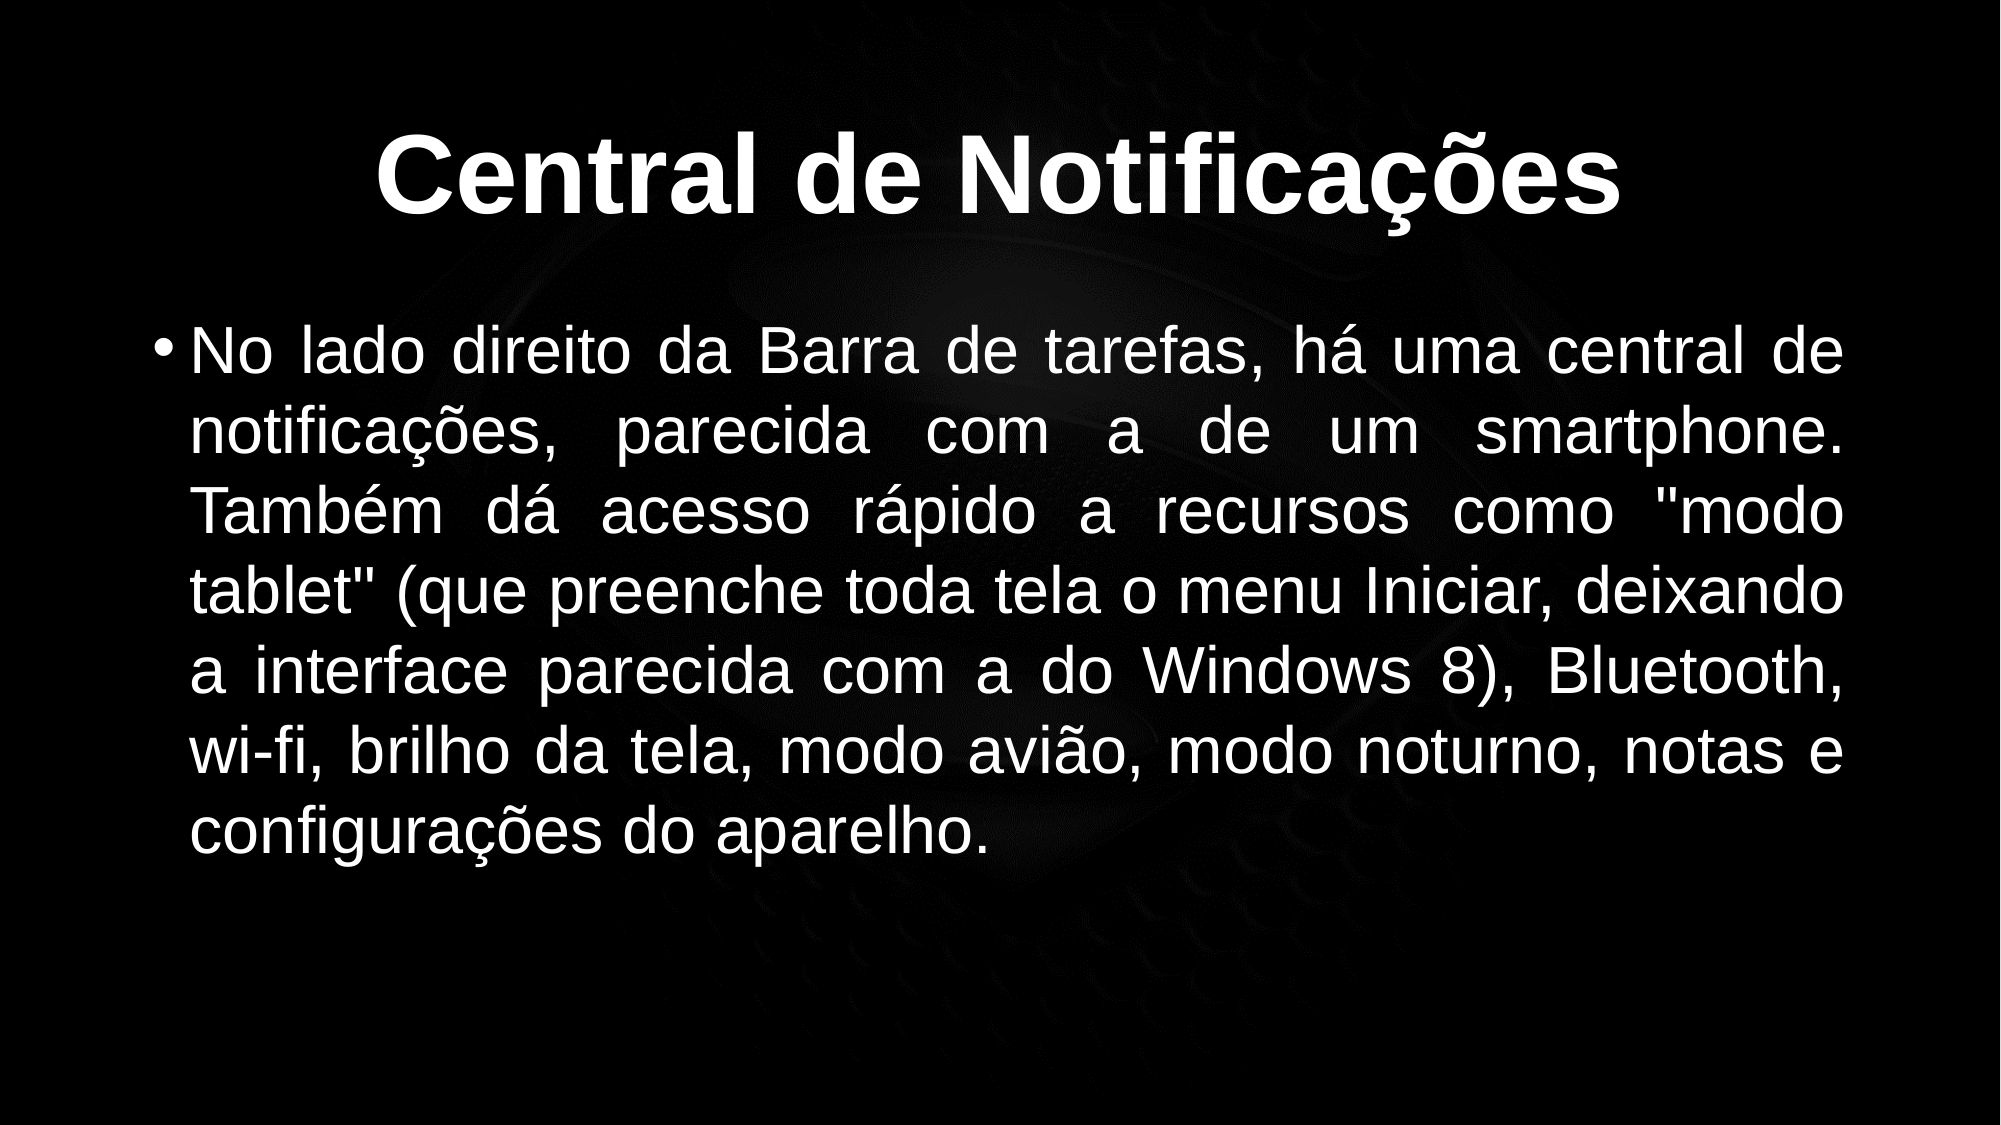

Central de Notificações
No lado direito da Barra de tarefas, há uma central de notificações, parecida com a de um smartphone. Também dá acesso rápido a recursos como "modo tablet" (que preenche toda tela o menu Iniciar, deixando a interface parecida com a do Windows 8), Bluetooth, wi-fi, brilho da tela, modo avião, modo noturno, notas e configurações do aparelho.
Profº Lucas Mansueto